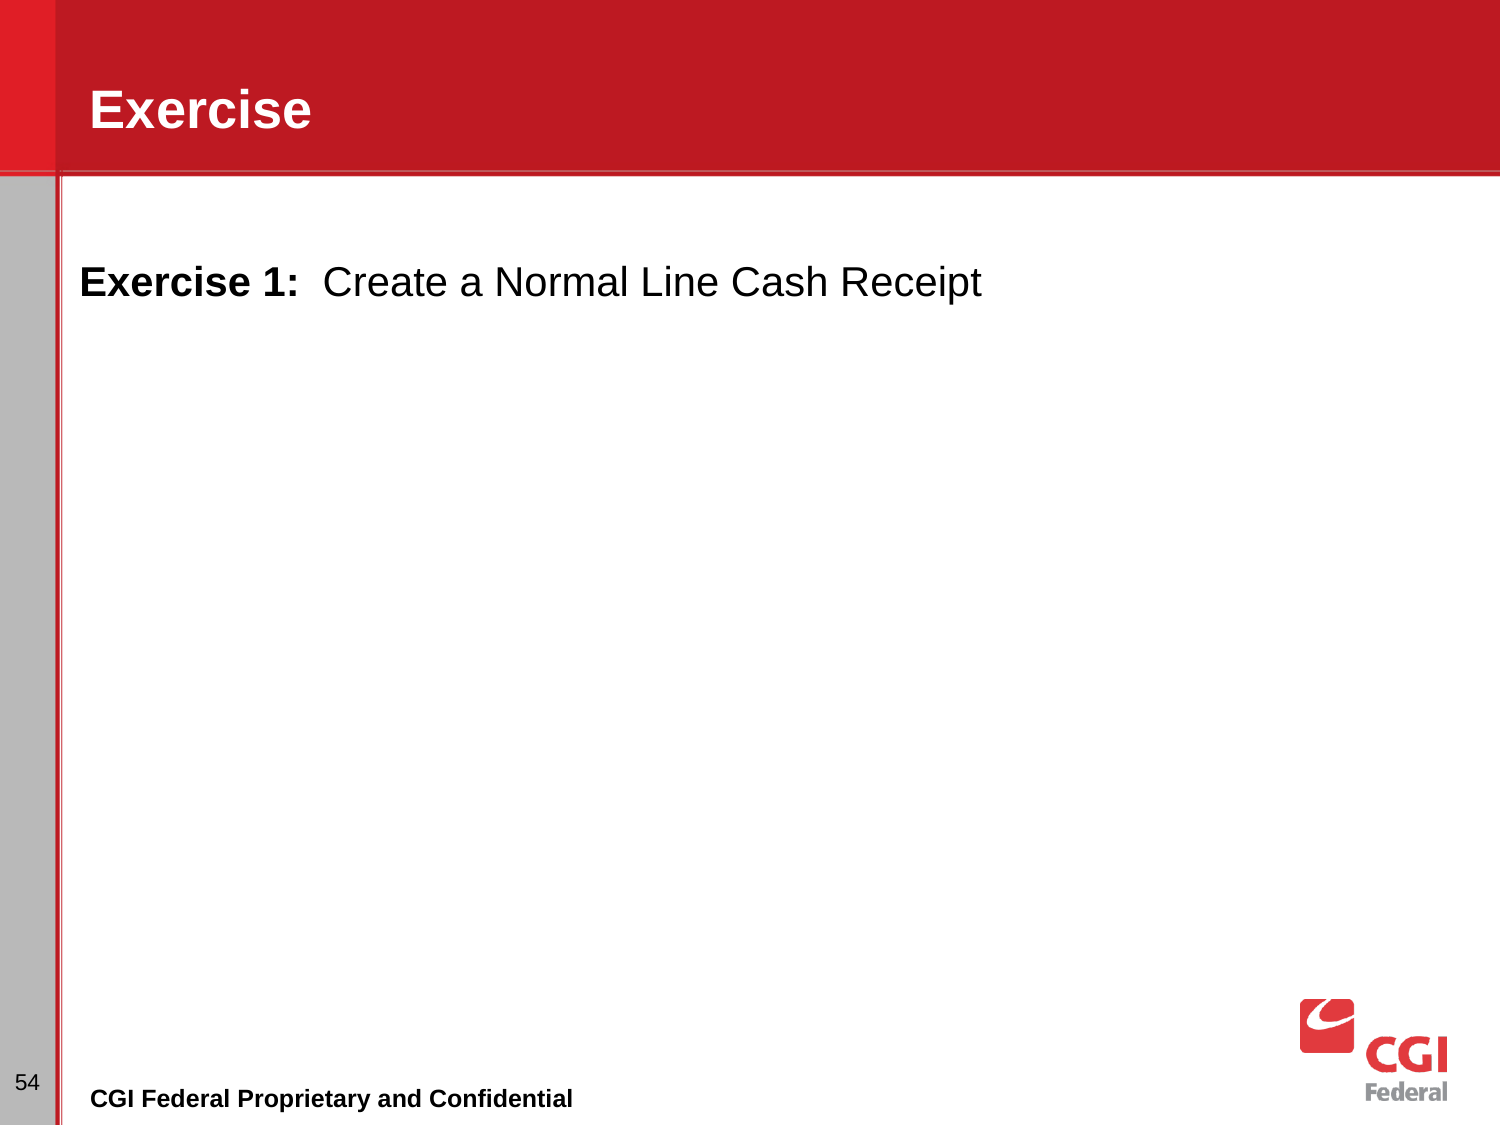

# Exercise

Exercise 1:  Create a Normal Line Cash Receipt

54
CGI Federal Proprietary and Confidential